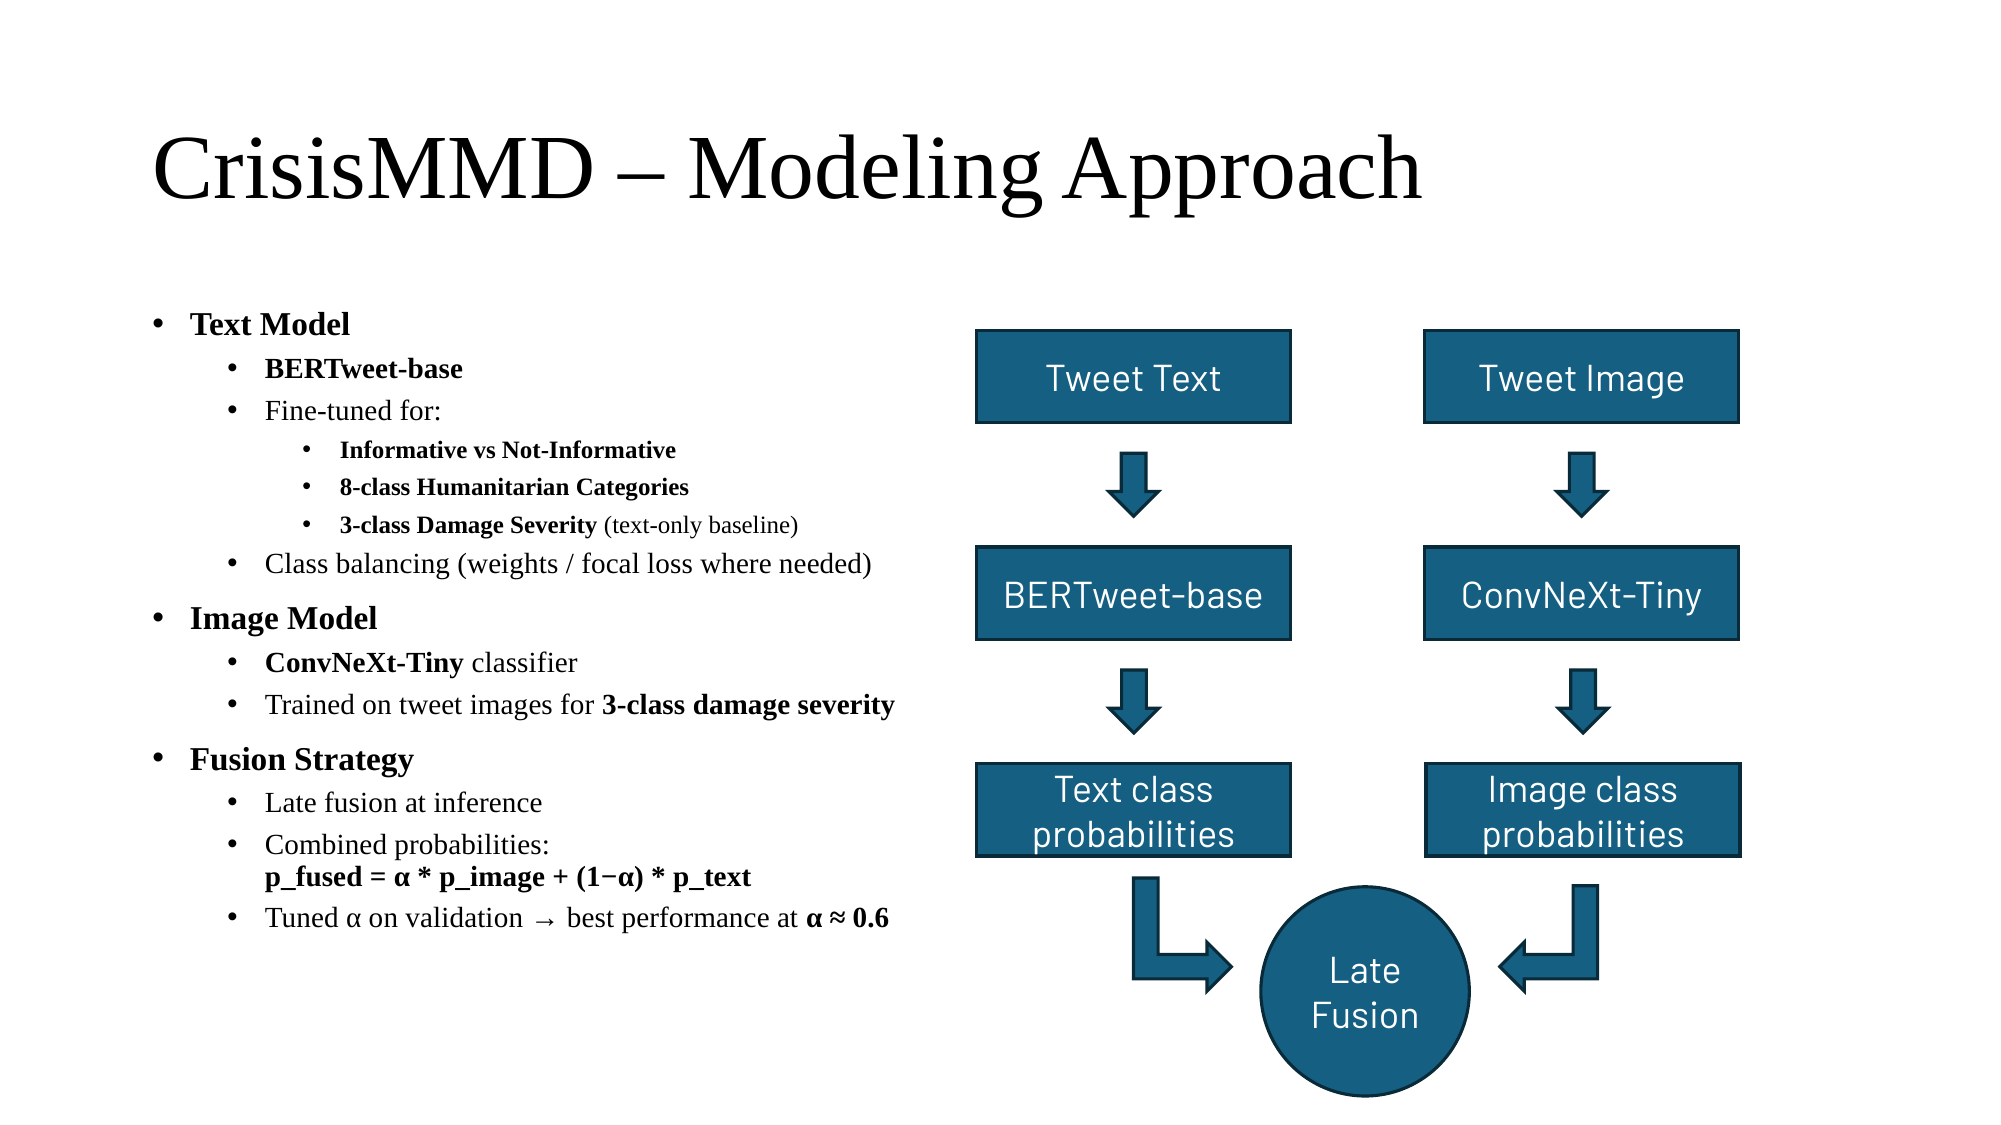

# CrisisMMD – Modeling Approach
Text Model
BERTweet-base
Fine-tuned for:
Informative vs Not-Informative
8-class Humanitarian Categories
3-class Damage Severity (text-only baseline)
Class balancing (weights / focal loss where needed)
Image Model
ConvNeXt-Tiny classifier
Trained on tweet images for 3-class damage severity
Fusion Strategy
Late fusion at inference
Combined probabilities:
p_fused = α * p_image + (1−α) * p_text
Tuned α on validation → best performance at α ≈ 0.6

Tweet Text
Tweet Image

BERTweet-base
ConvNeXt-Tiny

Text class probabilities
Image class probabilities

Late Fusion